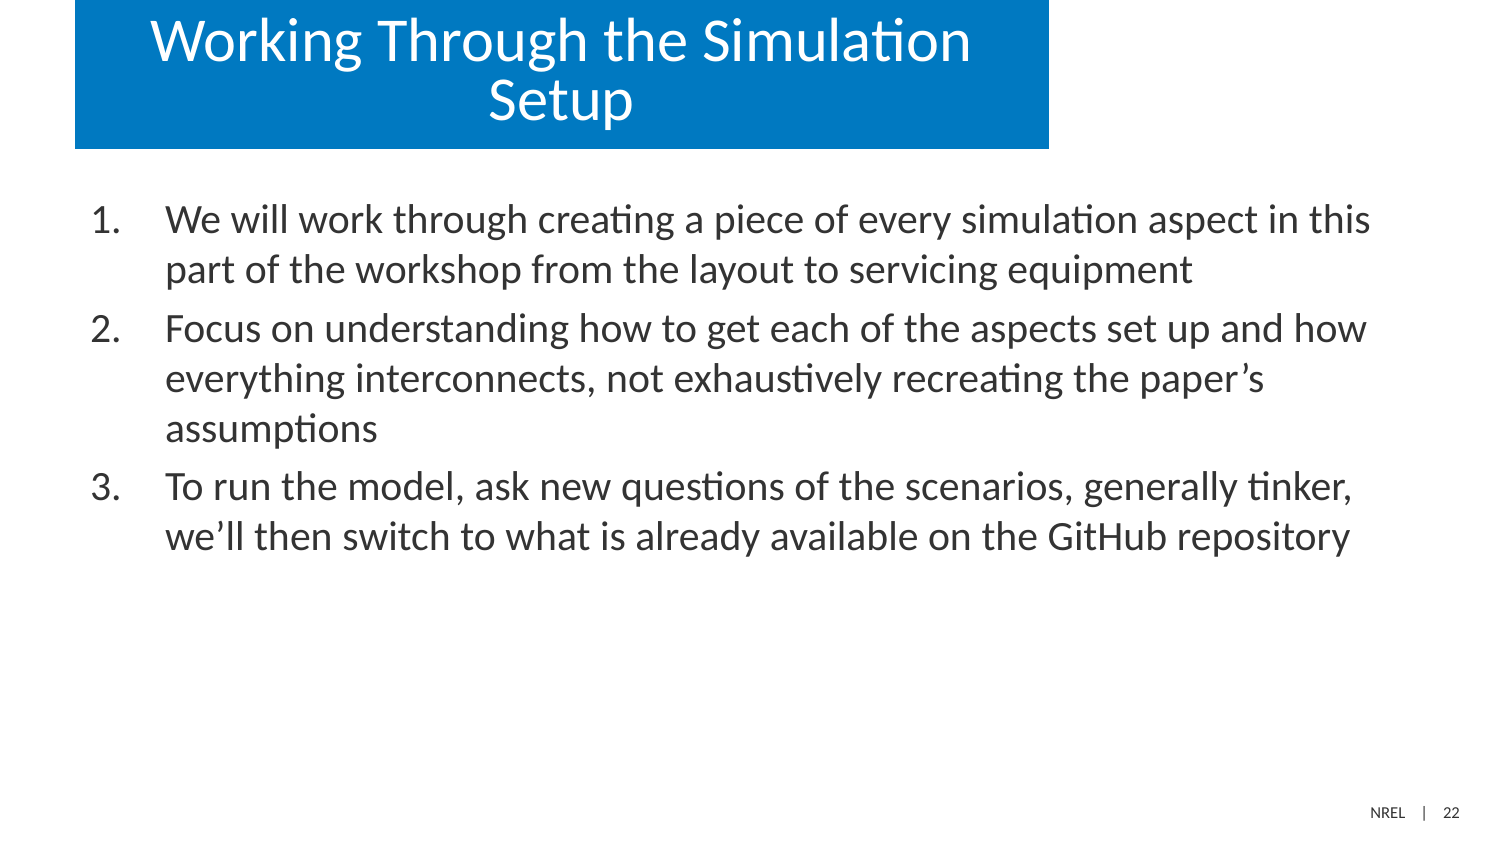

# Working Through the Simulation Setup
We will work through creating a piece of every simulation aspect in this part of the workshop from the layout to servicing equipment
Focus on understanding how to get each of the aspects set up and how everything interconnects, not exhaustively recreating the paper’s assumptions
To run the model, ask new questions of the scenarios, generally tinker, we’ll then switch to what is already available on the GitHub repository